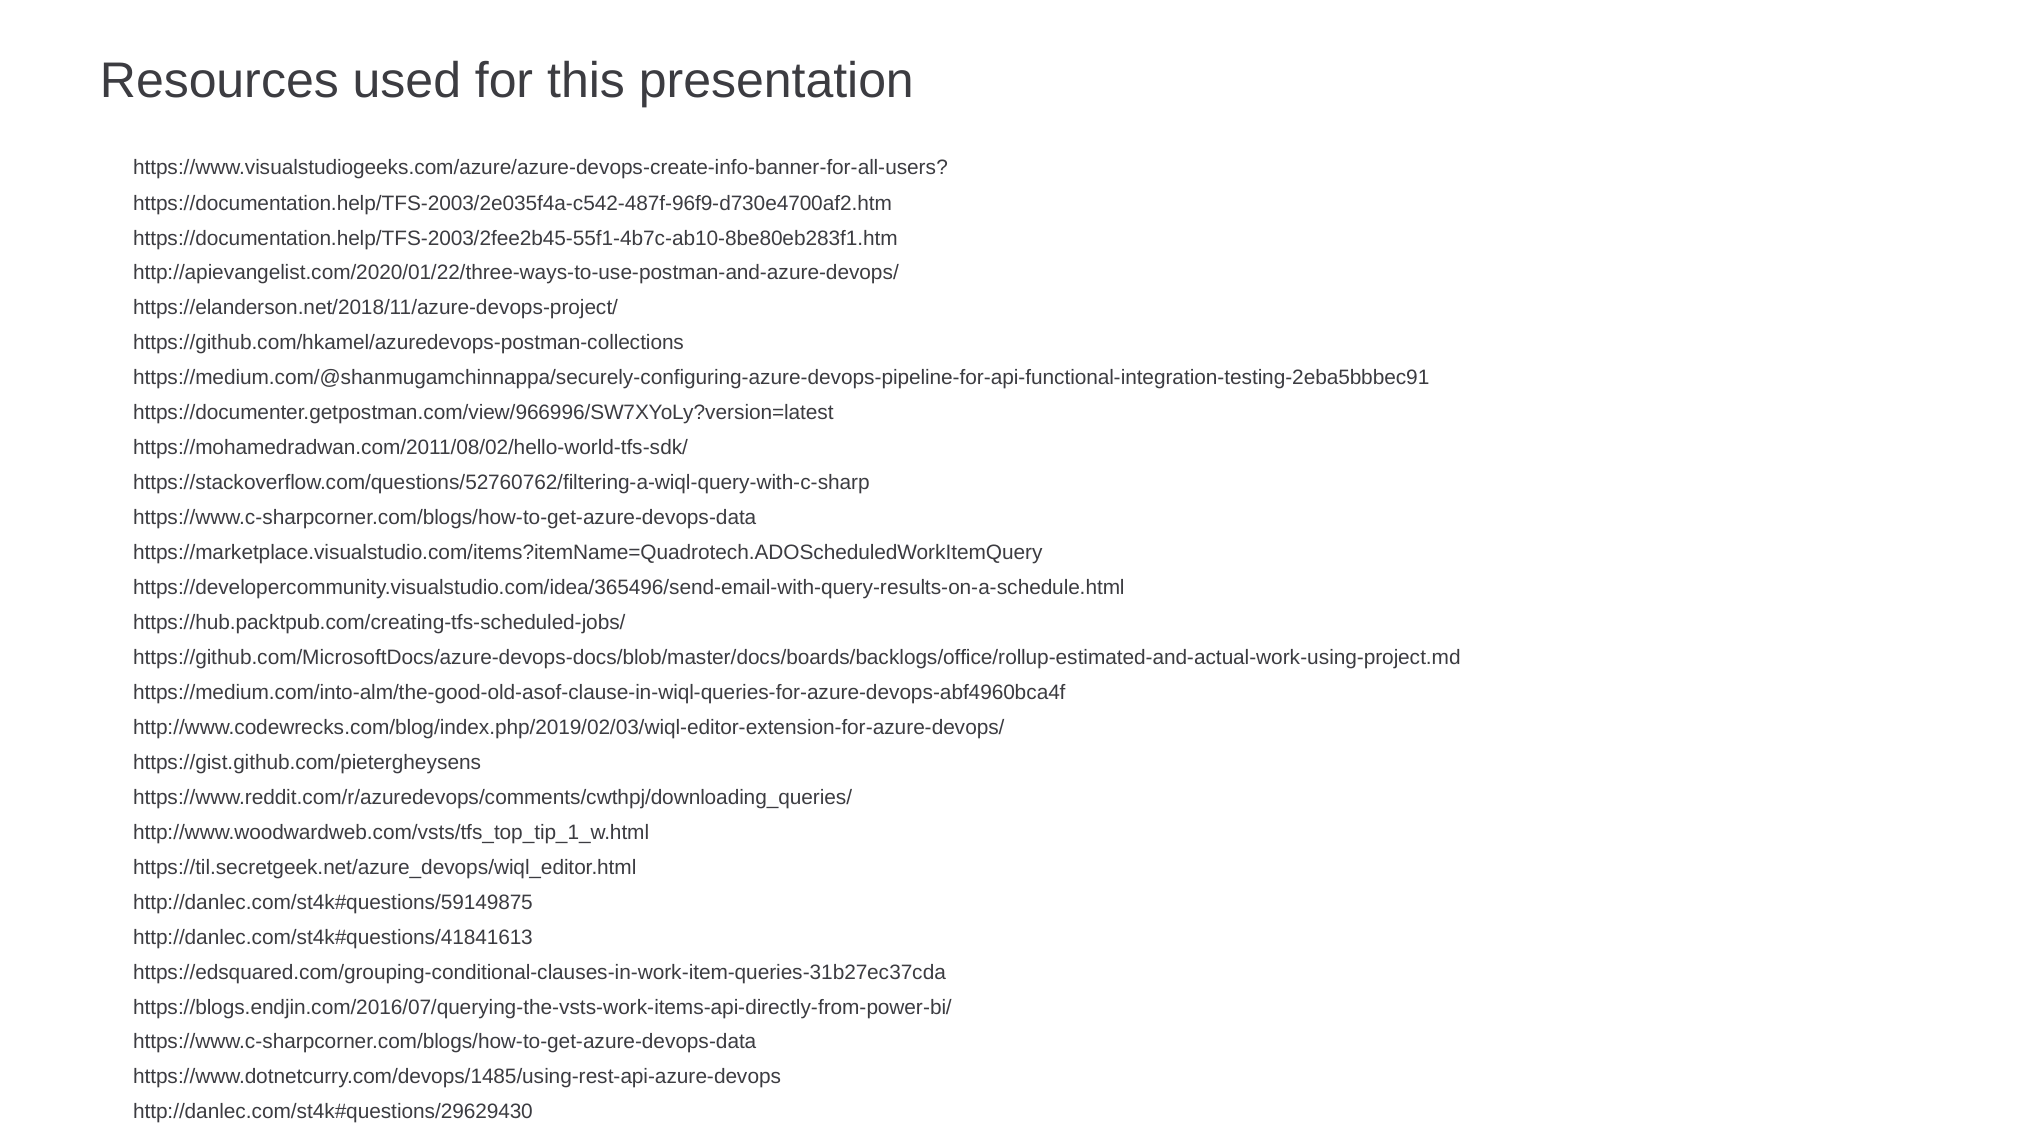

Resources used for this presentation
https://www.visualstudiogeeks.com/azure/azure-devops-create-info-banner-for-all-users?
https://documentation.help/TFS-2003/2e035f4a-c542-487f-96f9-d730e4700af2.htm
https://documentation.help/TFS-2003/2fee2b45-55f1-4b7c-ab10-8be80eb283f1.htm
http://apievangelist.com/2020/01/22/three-ways-to-use-postman-and-azure-devops/
https://elanderson.net/2018/11/azure-devops-project/
https://github.com/hkamel/azuredevops-postman-collections
https://medium.com/@shanmugamchinnappa/securely-configuring-azure-devops-pipeline-for-api-functional-integration-testing-2eba5bbbec91
https://documenter.getpostman.com/view/966996/SW7XYoLy?version=latest
https://mohamedradwan.com/2011/08/02/hello-world-tfs-sdk/
https://stackoverflow.com/questions/52760762/filtering-a-wiql-query-with-c-sharp
https://www.c-sharpcorner.com/blogs/how-to-get-azure-devops-data
https://marketplace.visualstudio.com/items?itemName=Quadrotech.ADOScheduledWorkItemQuery
https://developercommunity.visualstudio.com/idea/365496/send-email-with-query-results-on-a-schedule.html
https://hub.packtpub.com/creating-tfs-scheduled-jobs/
https://github.com/MicrosoftDocs/azure-devops-docs/blob/master/docs/boards/backlogs/office/rollup-estimated-and-actual-work-using-project.md
https://medium.com/into-alm/the-good-old-asof-clause-in-wiql-queries-for-azure-devops-abf4960bca4f
http://www.codewrecks.com/blog/index.php/2019/02/03/wiql-editor-extension-for-azure-devops/
https://gist.github.com/pietergheysens
https://www.reddit.com/r/azuredevops/comments/cwthpj/downloading_queries/
http://www.woodwardweb.com/vsts/tfs_top_tip_1_w.html
https://til.secretgeek.net/azure_devops/wiql_editor.html
http://danlec.com/st4k#questions/59149875
http://danlec.com/st4k#questions/41841613
https://edsquared.com/grouping-conditional-clauses-in-work-item-queries-31b27ec37cda
https://blogs.endjin.com/2016/07/querying-the-vsts-work-items-api-directly-from-power-bi/
https://www.c-sharpcorner.com/blogs/how-to-get-azure-devops-data
https://www.dotnetcurry.com/devops/1485/using-rest-api-azure-devops
http://danlec.com/st4k#questions/29629430